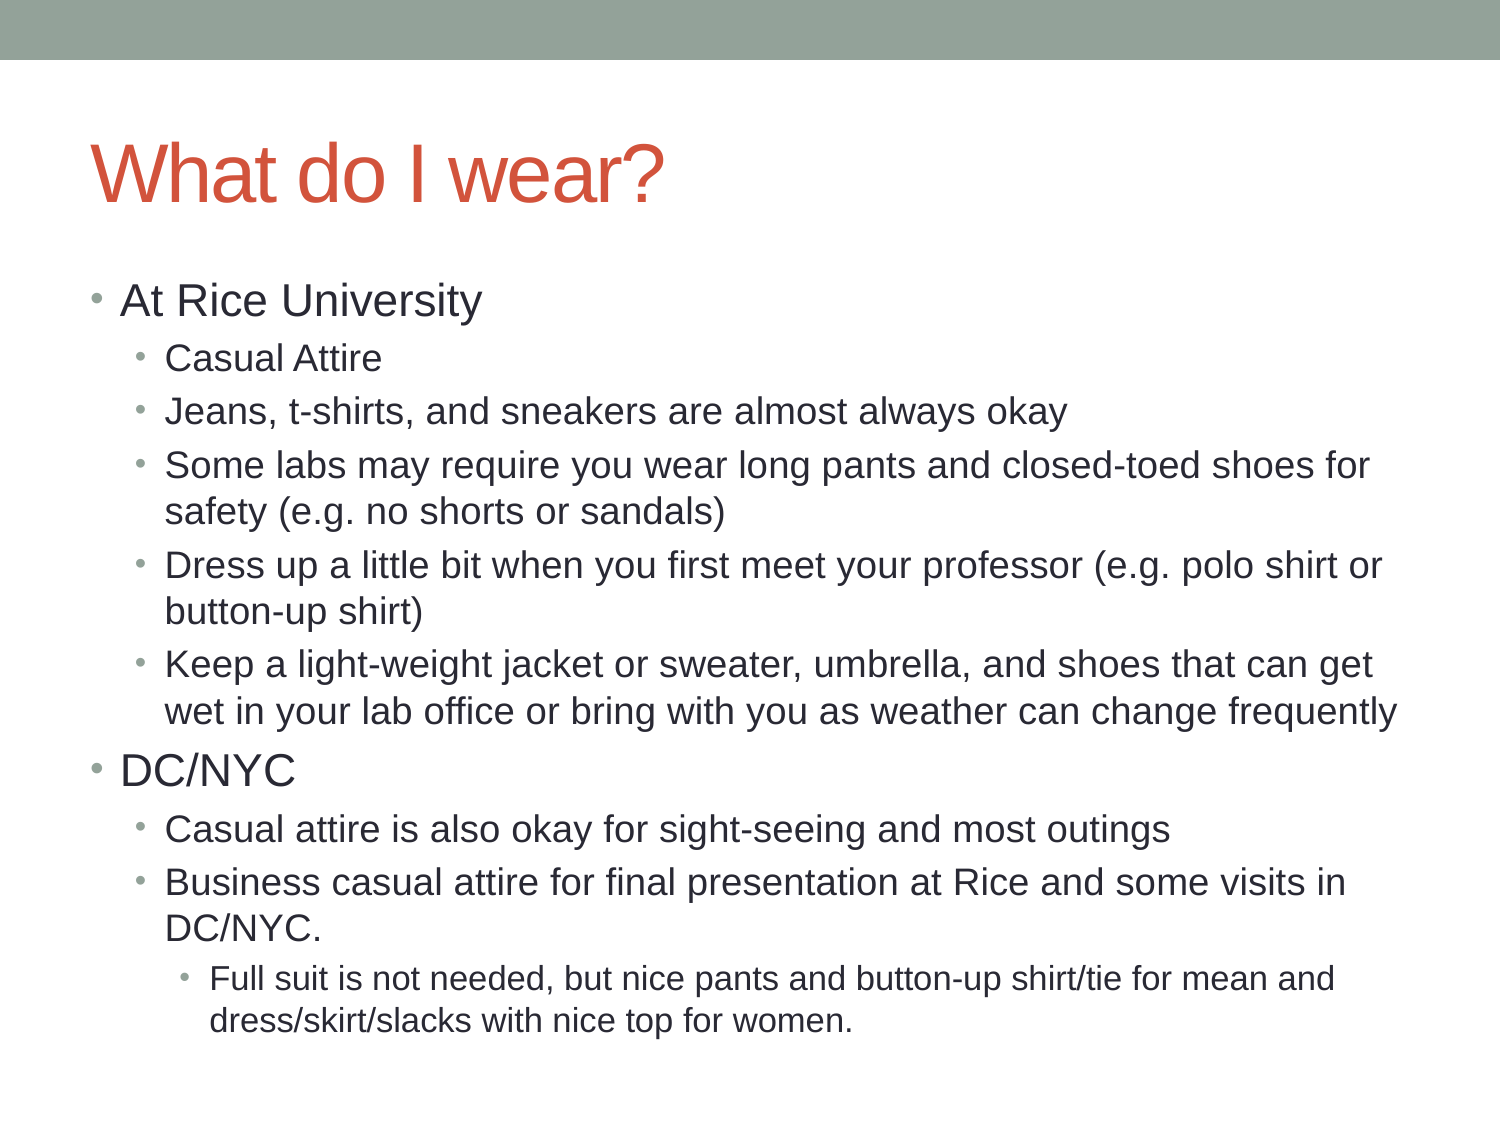

# What do I wear?
At Rice University
Casual Attire
Jeans, t-shirts, and sneakers are almost always okay
Some labs may require you wear long pants and closed-toed shoes for safety (e.g. no shorts or sandals)
Dress up a little bit when you first meet your professor (e.g. polo shirt or button-up shirt)
Keep a light-weight jacket or sweater, umbrella, and shoes that can get wet in your lab office or bring with you as weather can change frequently
DC/NYC
Casual attire is also okay for sight-seeing and most outings
Business casual attire for final presentation at Rice and some visits in DC/NYC.
Full suit is not needed, but nice pants and button-up shirt/tie for mean and dress/skirt/slacks with nice top for women.